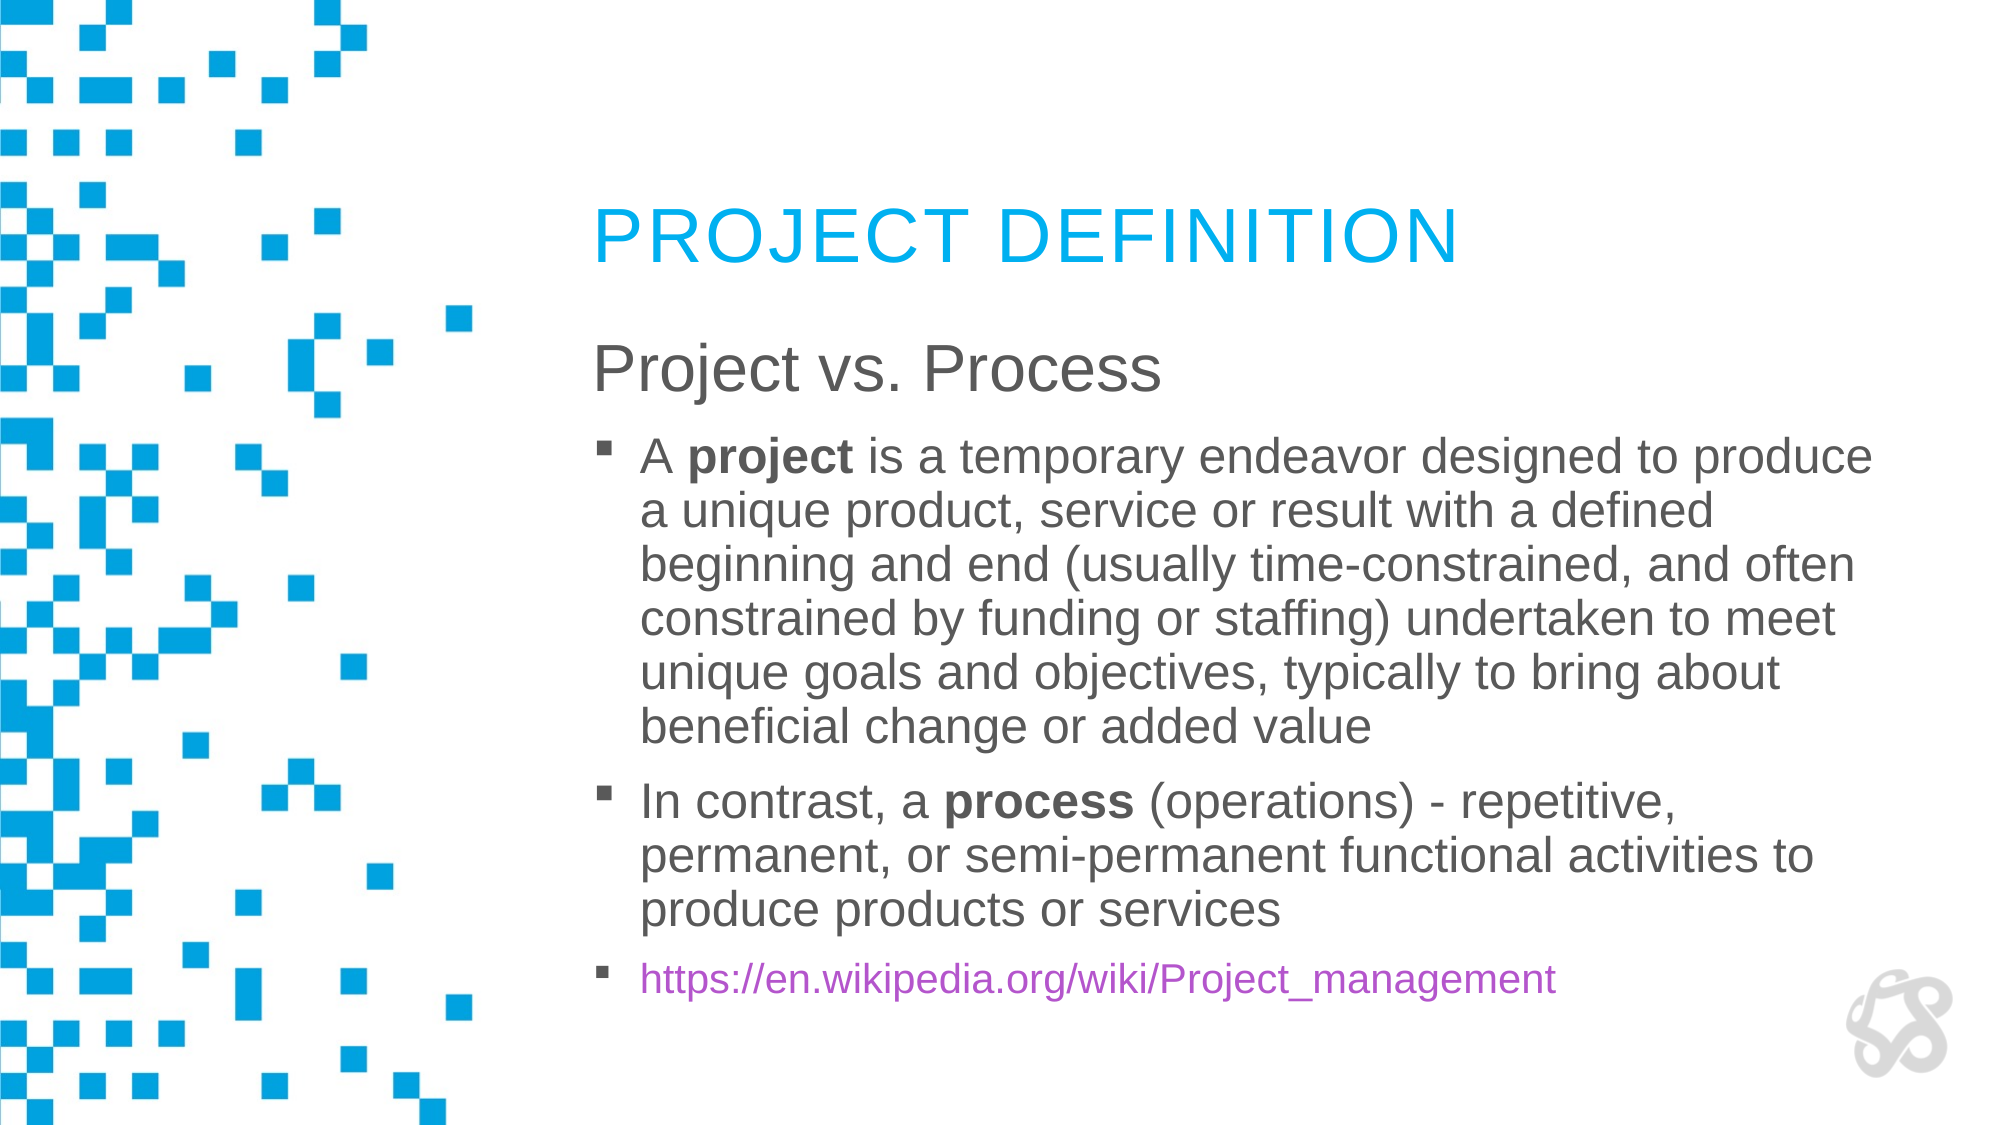

# Project Definition
Project vs. Process
A project is a temporary endeavor designed to produce a unique product, service or result with a defined beginning and end (usually time-constrained, and often constrained by funding or staffing) undertaken to meet unique goals and objectives, typically to bring about beneficial change or added value
In contrast, a process (operations) - repetitive, permanent, or semi-permanent functional activities to produce products or services
https://en.wikipedia.org/wiki/Project_management